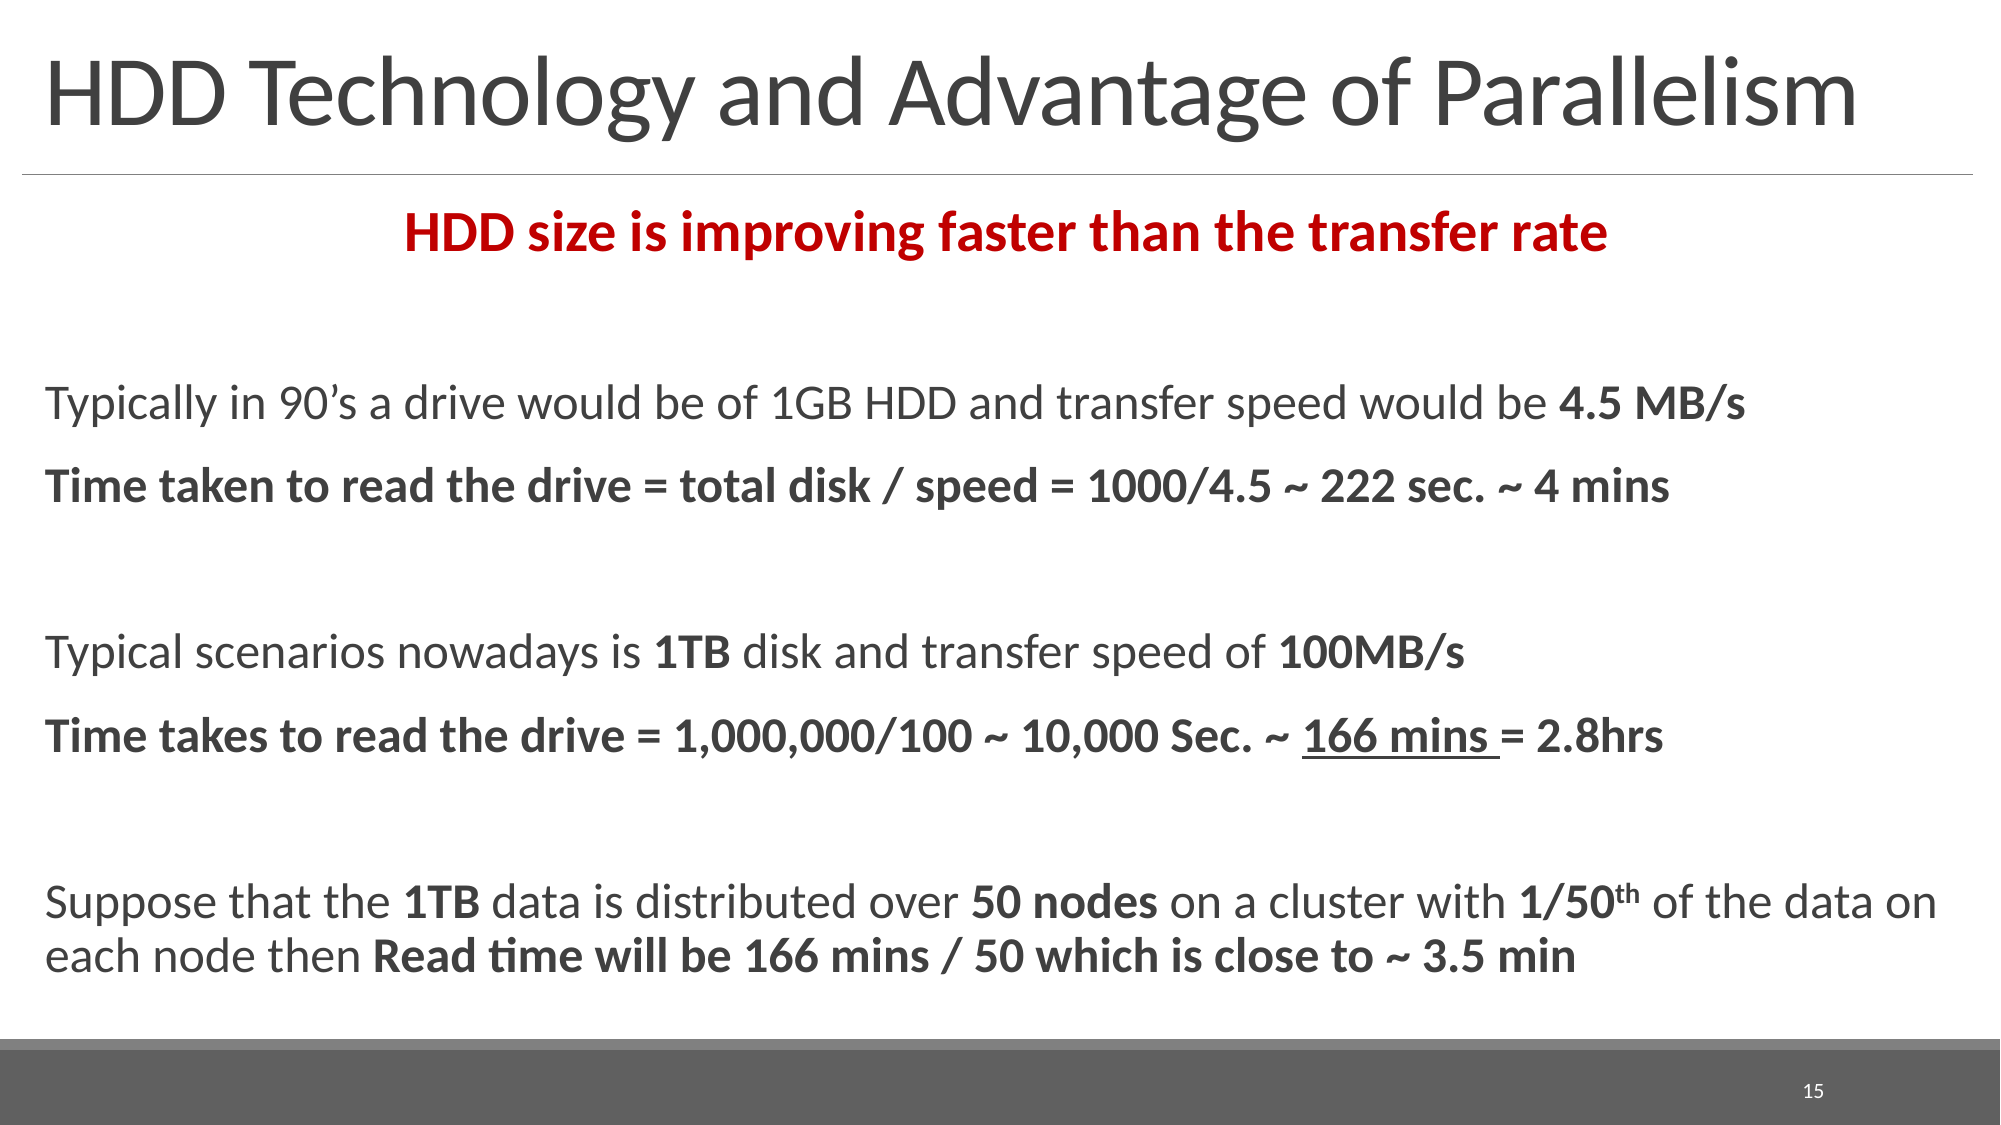

# HDD Technology and Advantage of Parallelism
HDD size is improving faster than the transfer rate

Typically in 90’s a drive would be of 1GB HDD and transfer speed would be 4.5 MB/s
Time taken to read the drive = total disk / speed = 1000/4.5 ~ 222 sec. ~ 4 mins

Typical scenarios nowadays is 1TB disk and transfer speed of 100MB/s
Time takes to read the drive = 1,000,000/100 ~ 10,000 Sec. ~ 166 mins = 2.8hrs

Suppose that the 1TB data is distributed over 50 nodes on a cluster with 1/50th of the data on each node then Read time will be 166 mins / 50 which is close to ~ 3.5 min
15